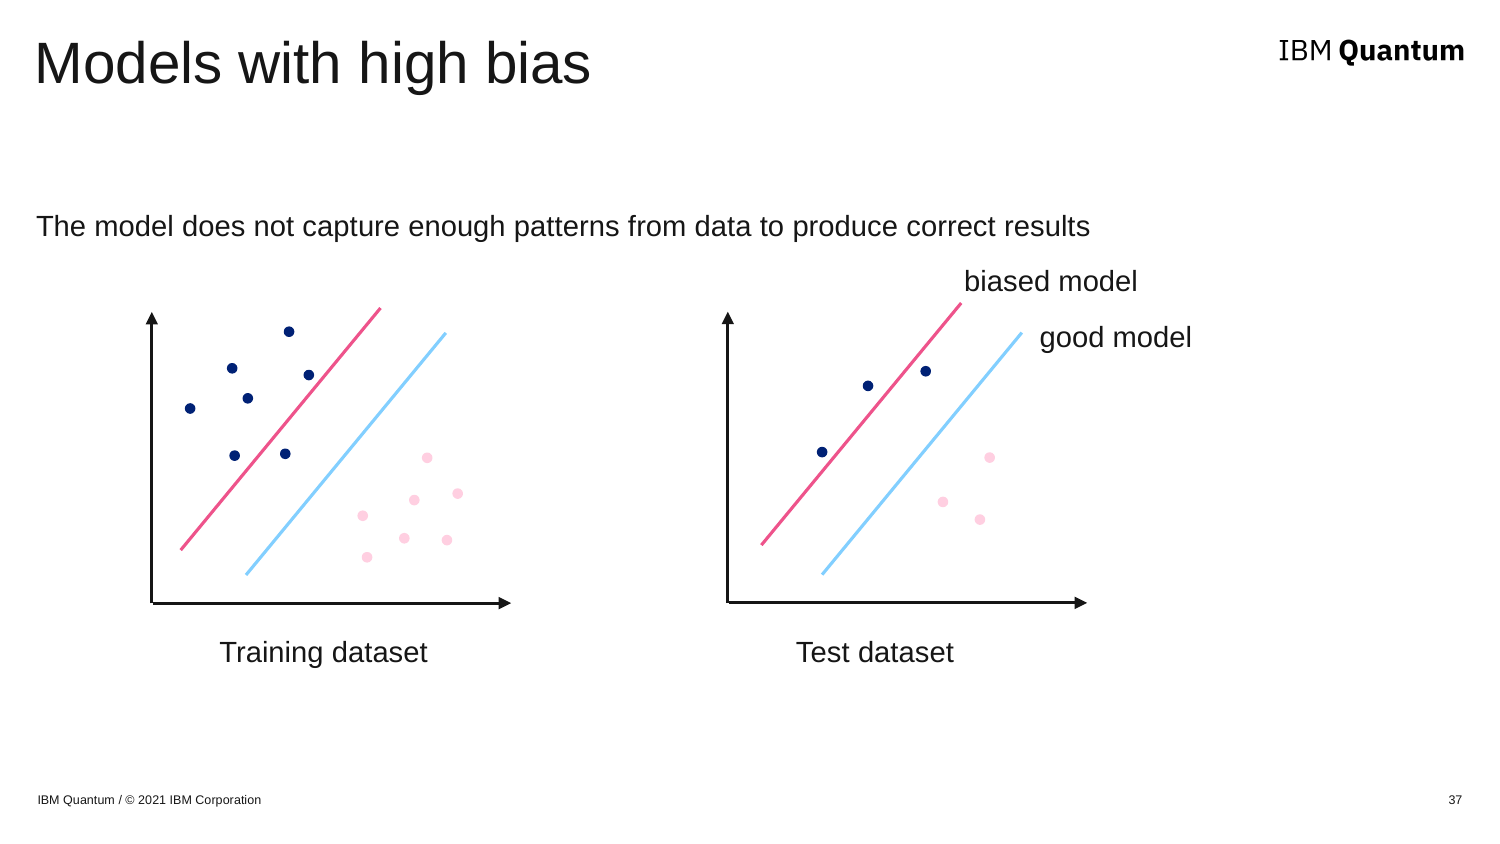

# Models with high bias
The model does not capture enough patterns from data to produce correct results
biased model
good model

Test dataset
Training dataset
IBM Quantum / © 2021 IBM Corporation
37